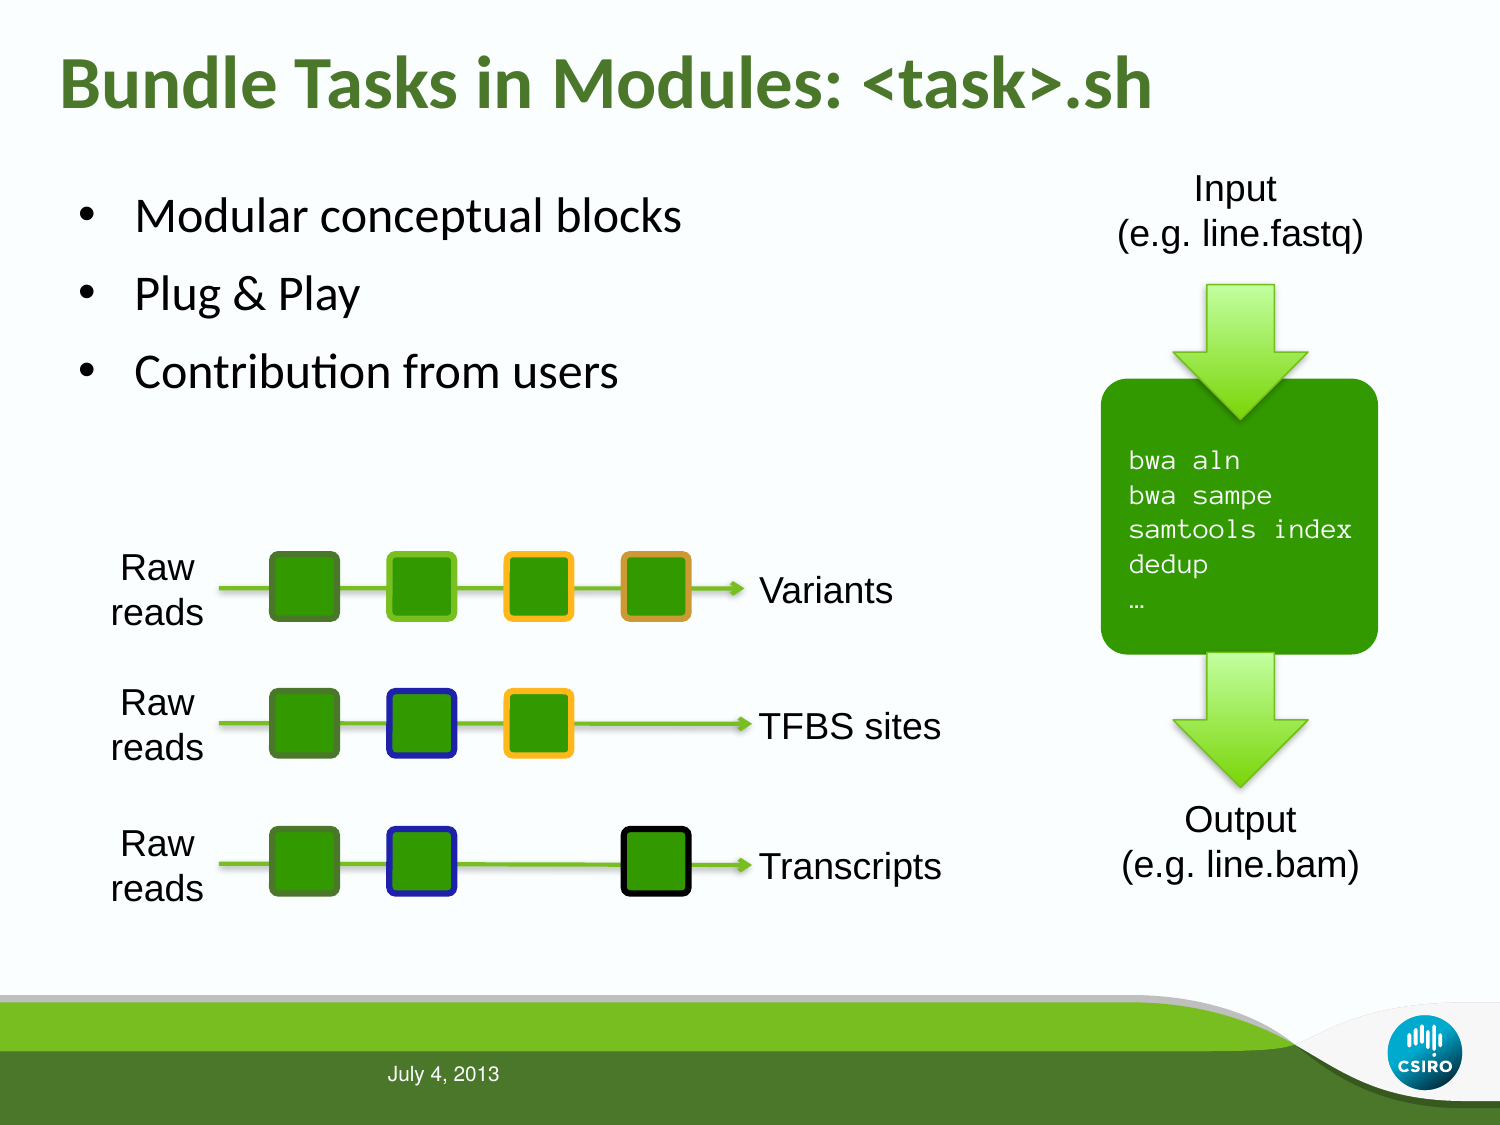

# Bundle Tasks in Modules: <task>.sh
Input
(e.g. line.fastq)
Modular conceptual blocks
Plug & Play
Contribution from users

bwa aln
bwa sampe
samtools index
dedup
…
Raw
reads

Variants

Raw
reads

TFBS sites
Output
(e.g. line.bam)
Raw
reads

Transcripts
July 4, 2013